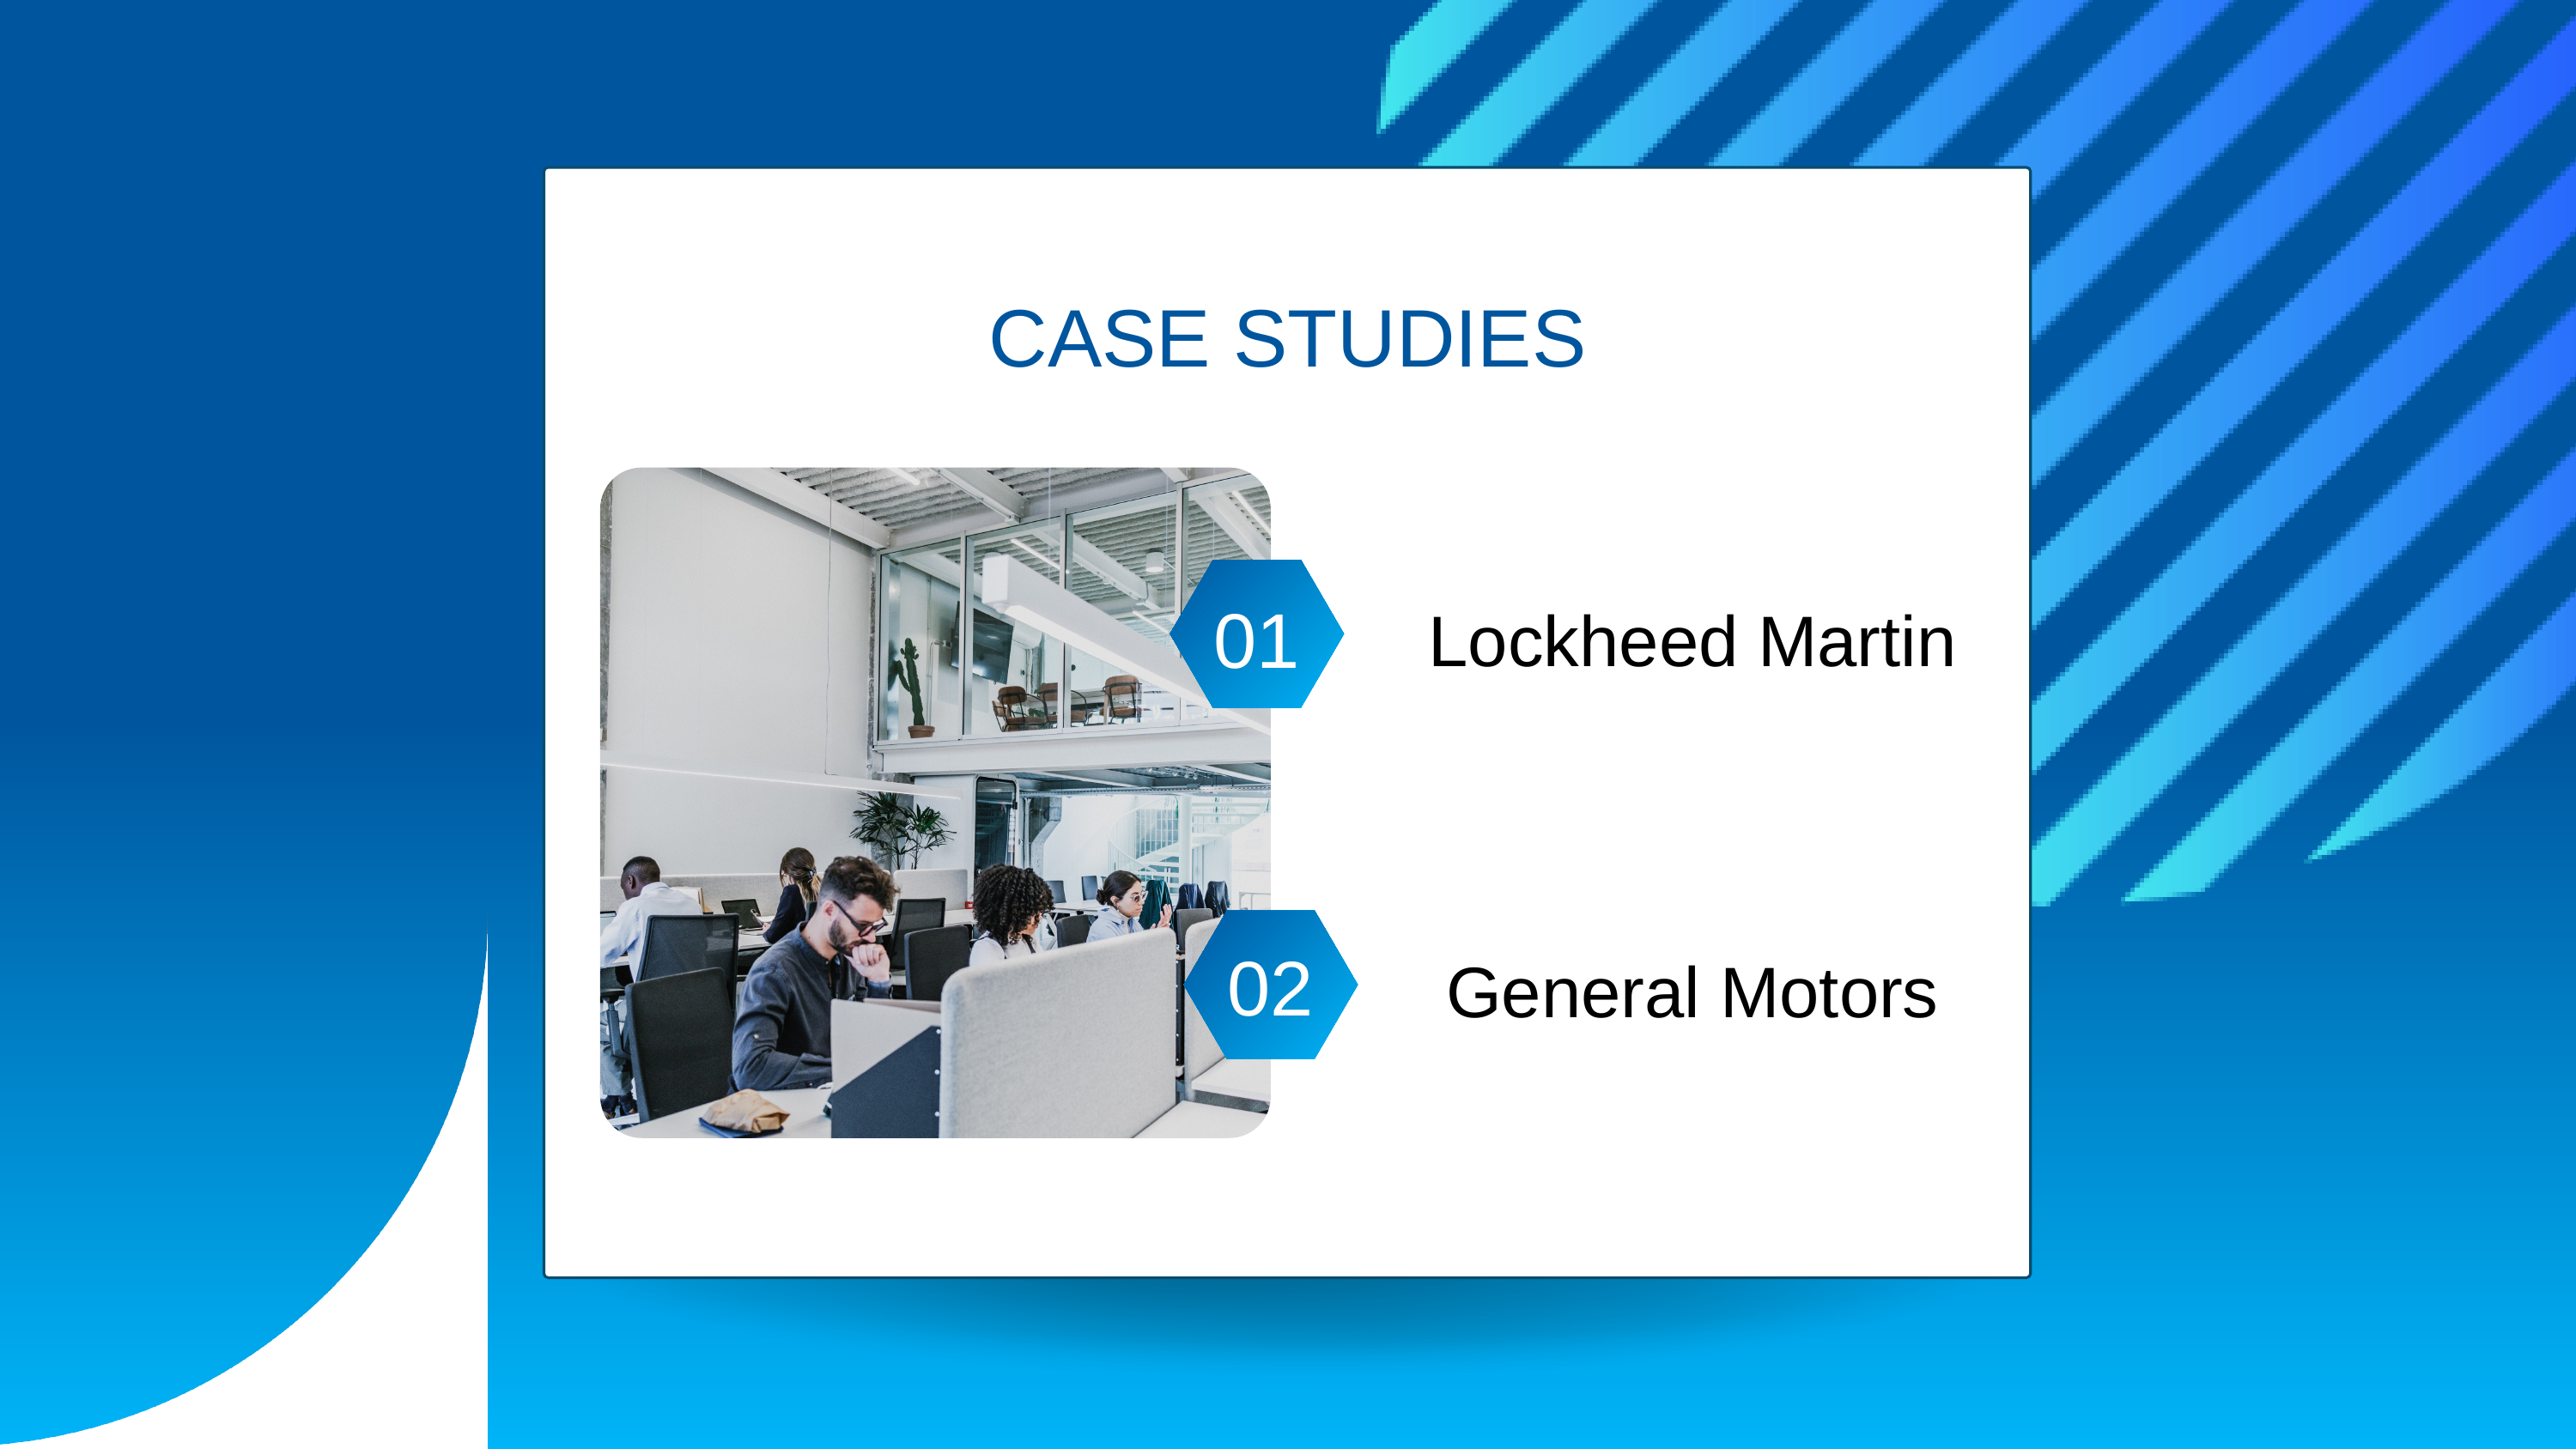

CASE STUDIES

Lockheed Martin
01

General Motors
02